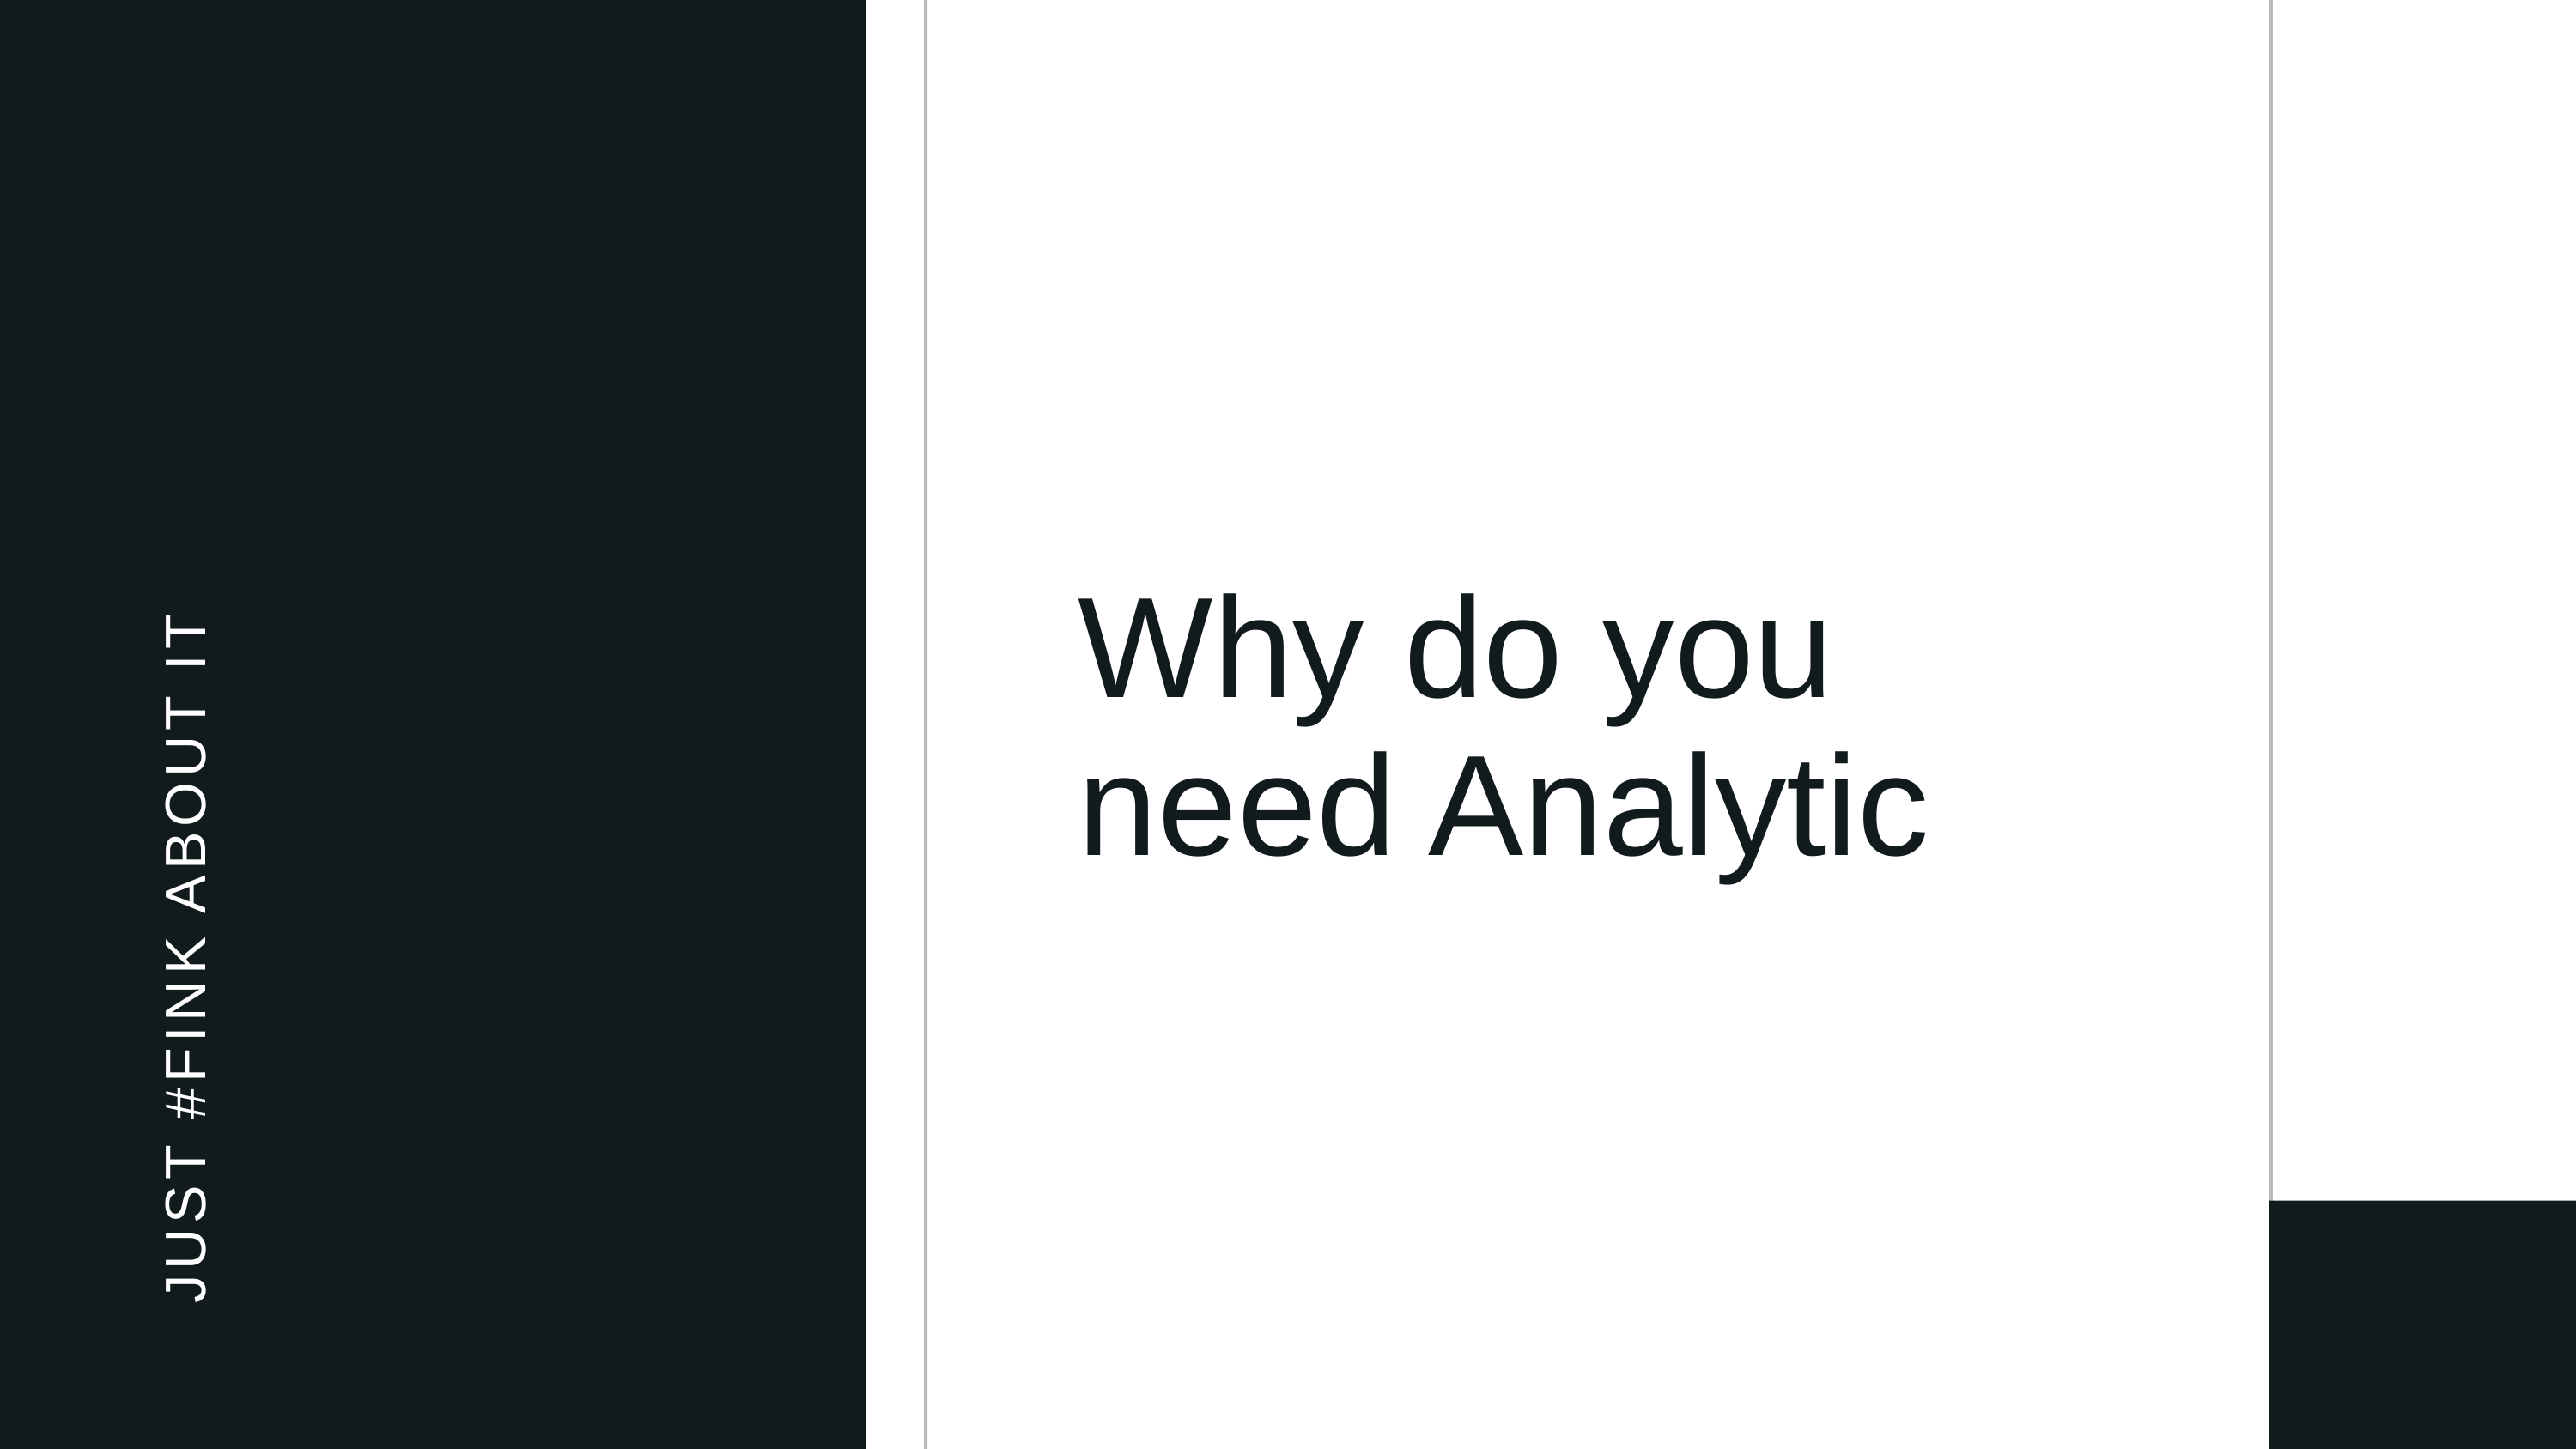

Why do you need Analytic
JUST #FINK ABOUT IT